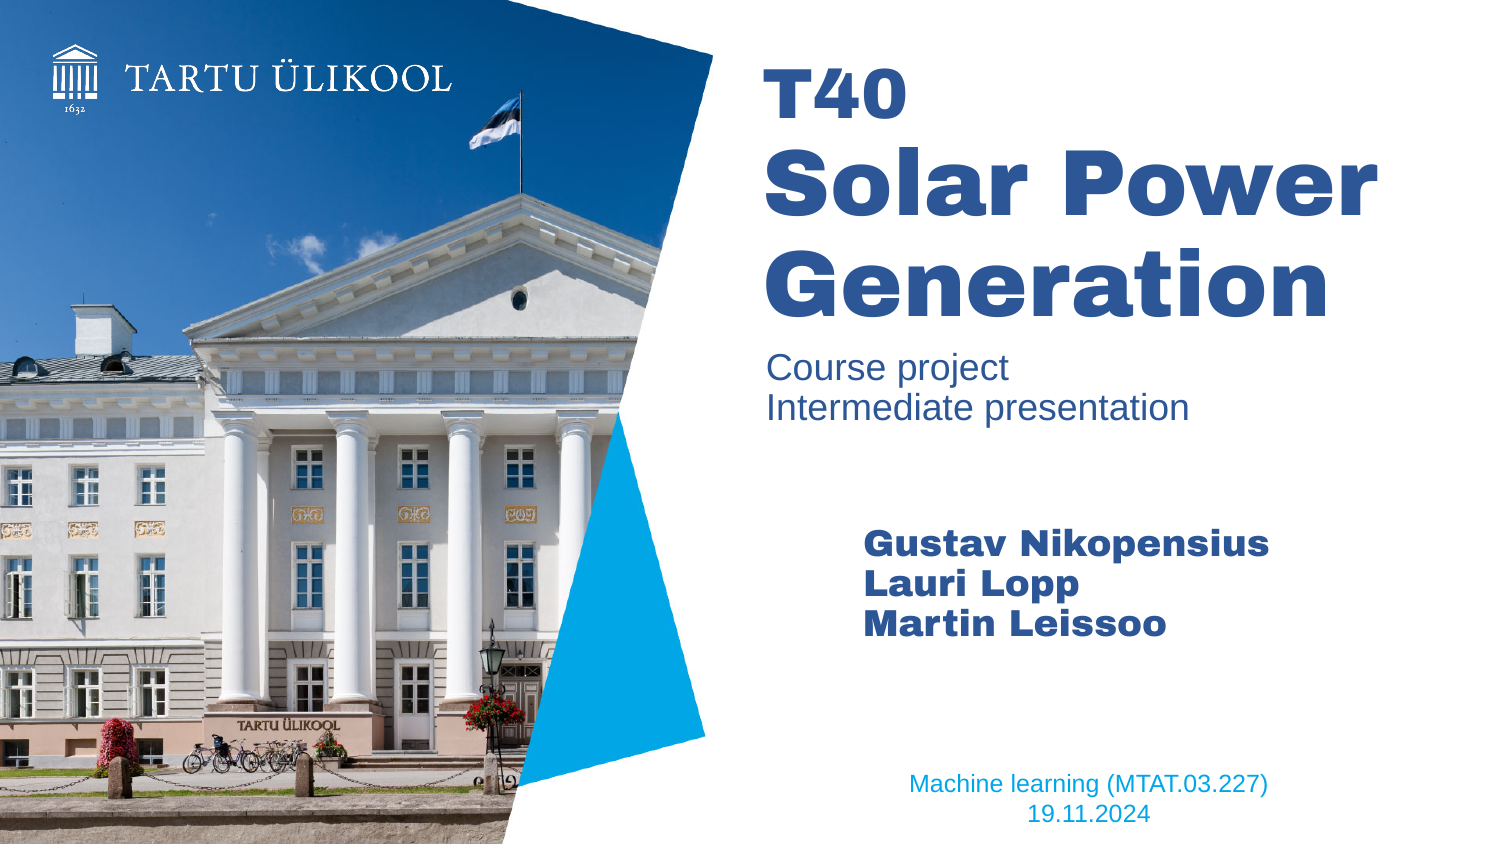

# T40
Solar Power Generation
Course project
Intermediate presentation
Gustav Nikopensius
Lauri Lopp
Martin Leissoo

Machine learning (MTAT.03.227)
19.11.2024